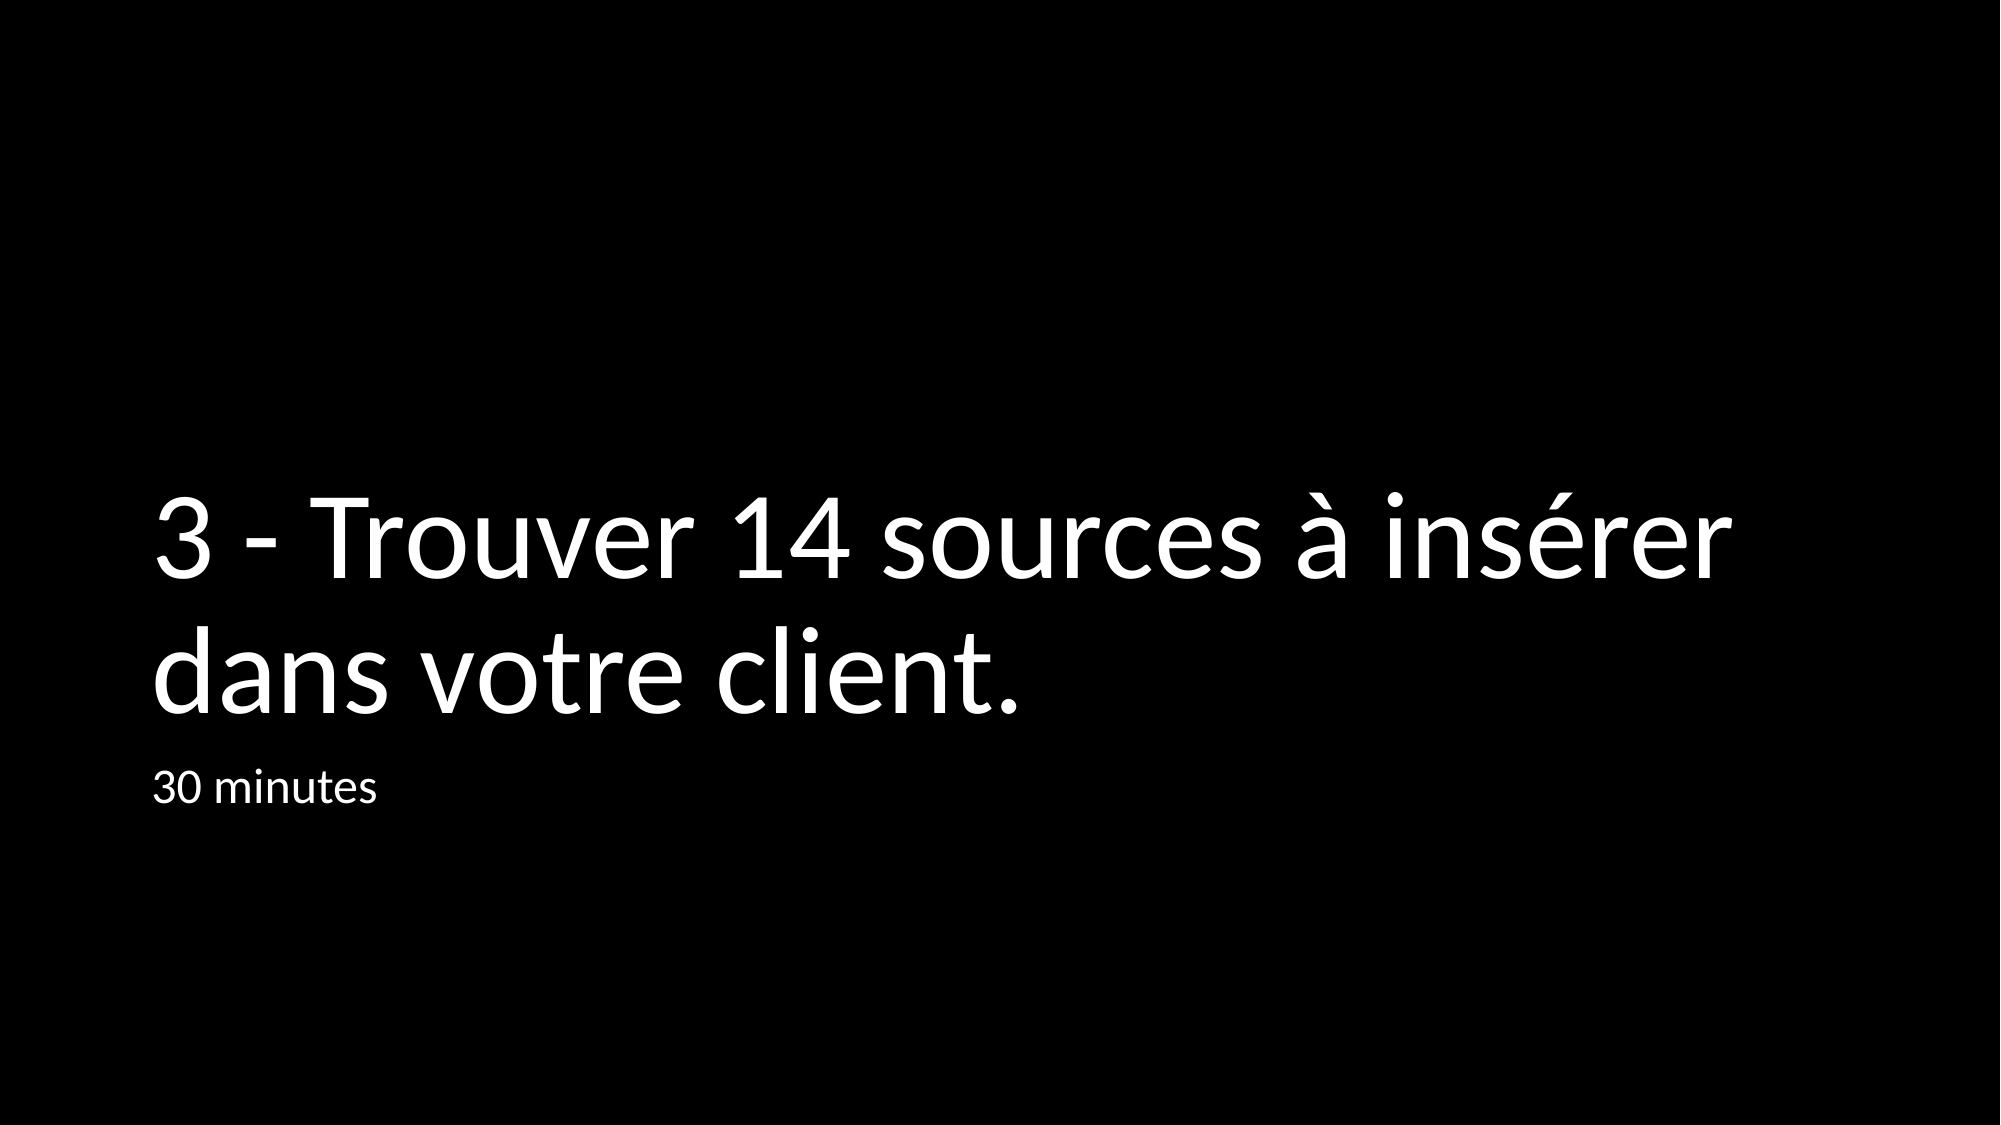

# 3 - Trouver 14 sources à insérer dans votre client.
30 minutes